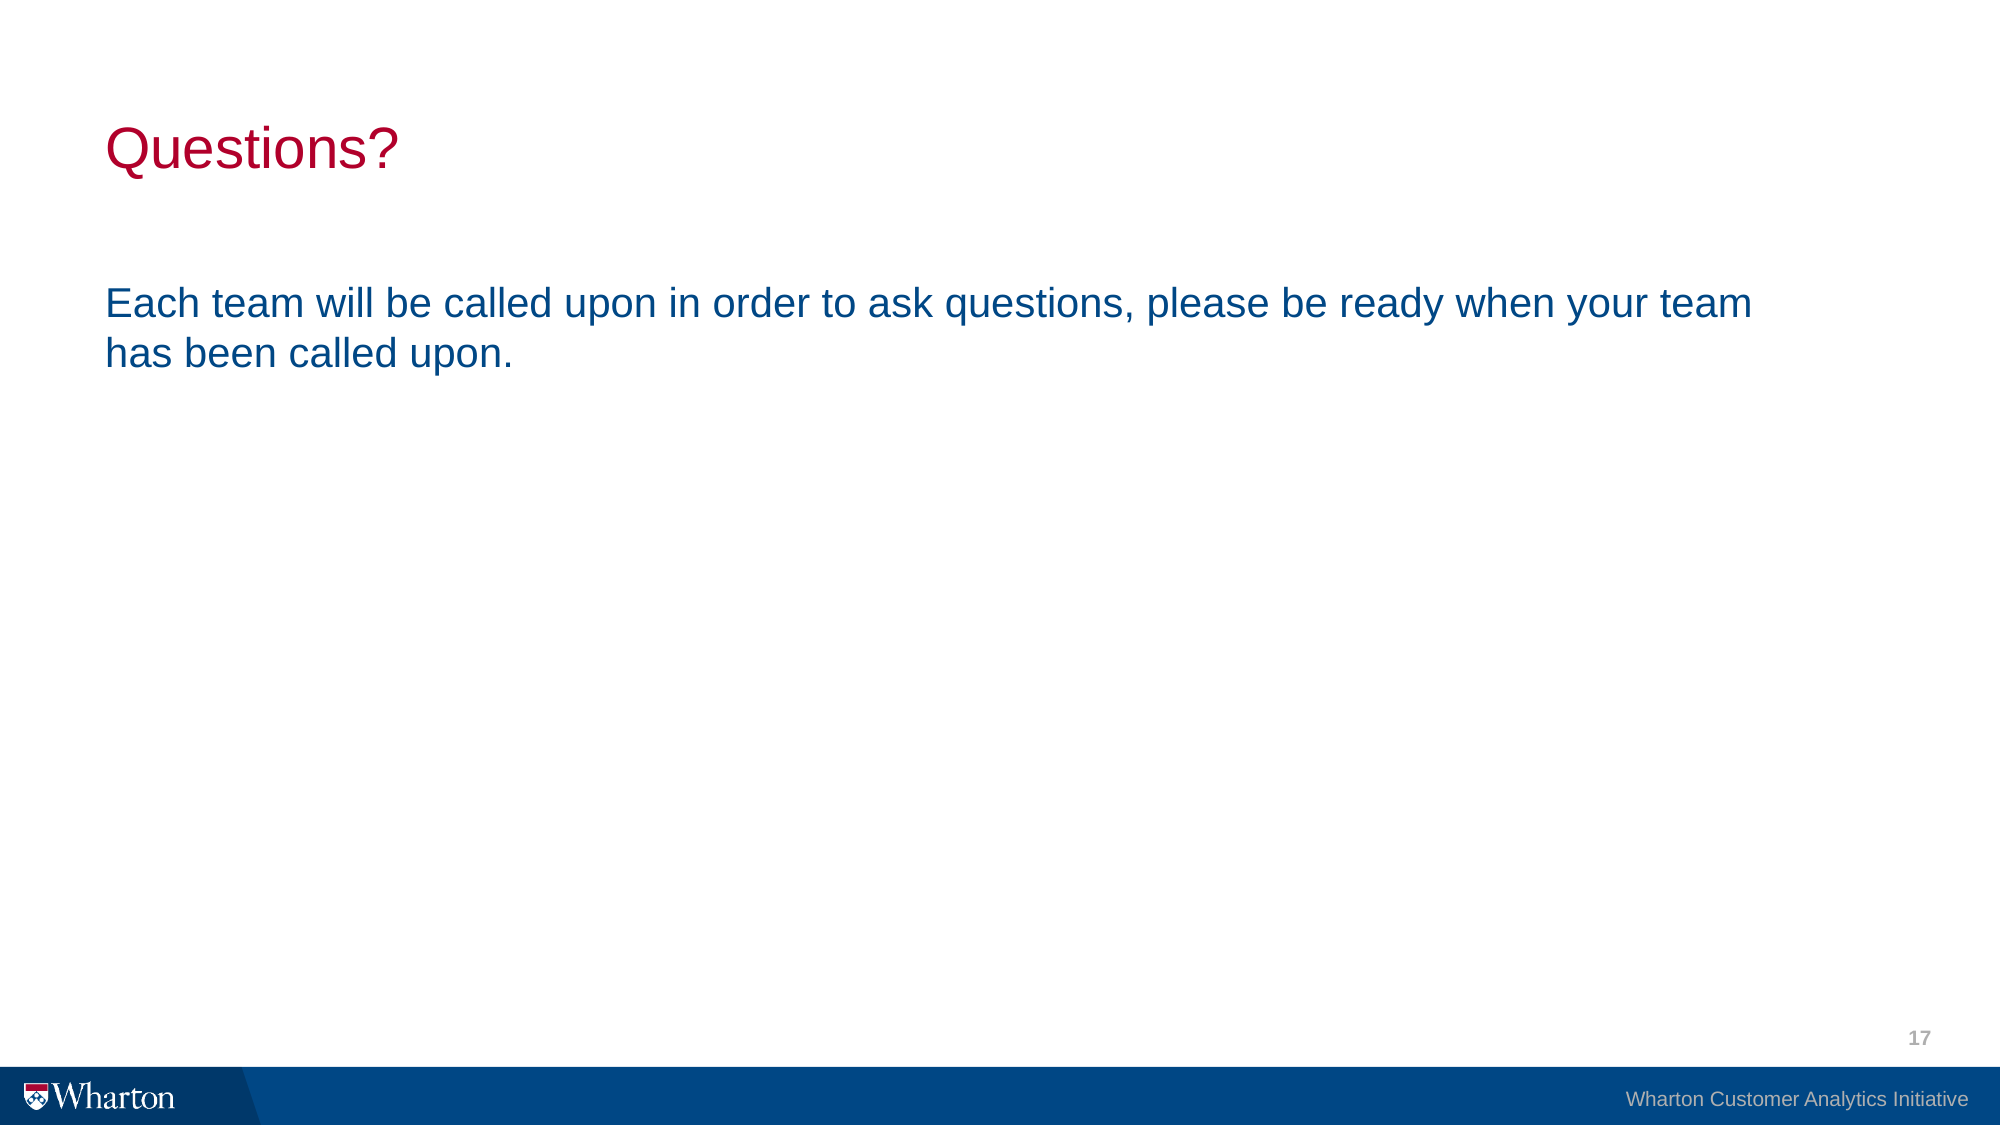

# Questions?
Each team will be called upon in order to ask questions, please be ready when your team has been called upon.

17
Wharton Customer Analytics Initiative